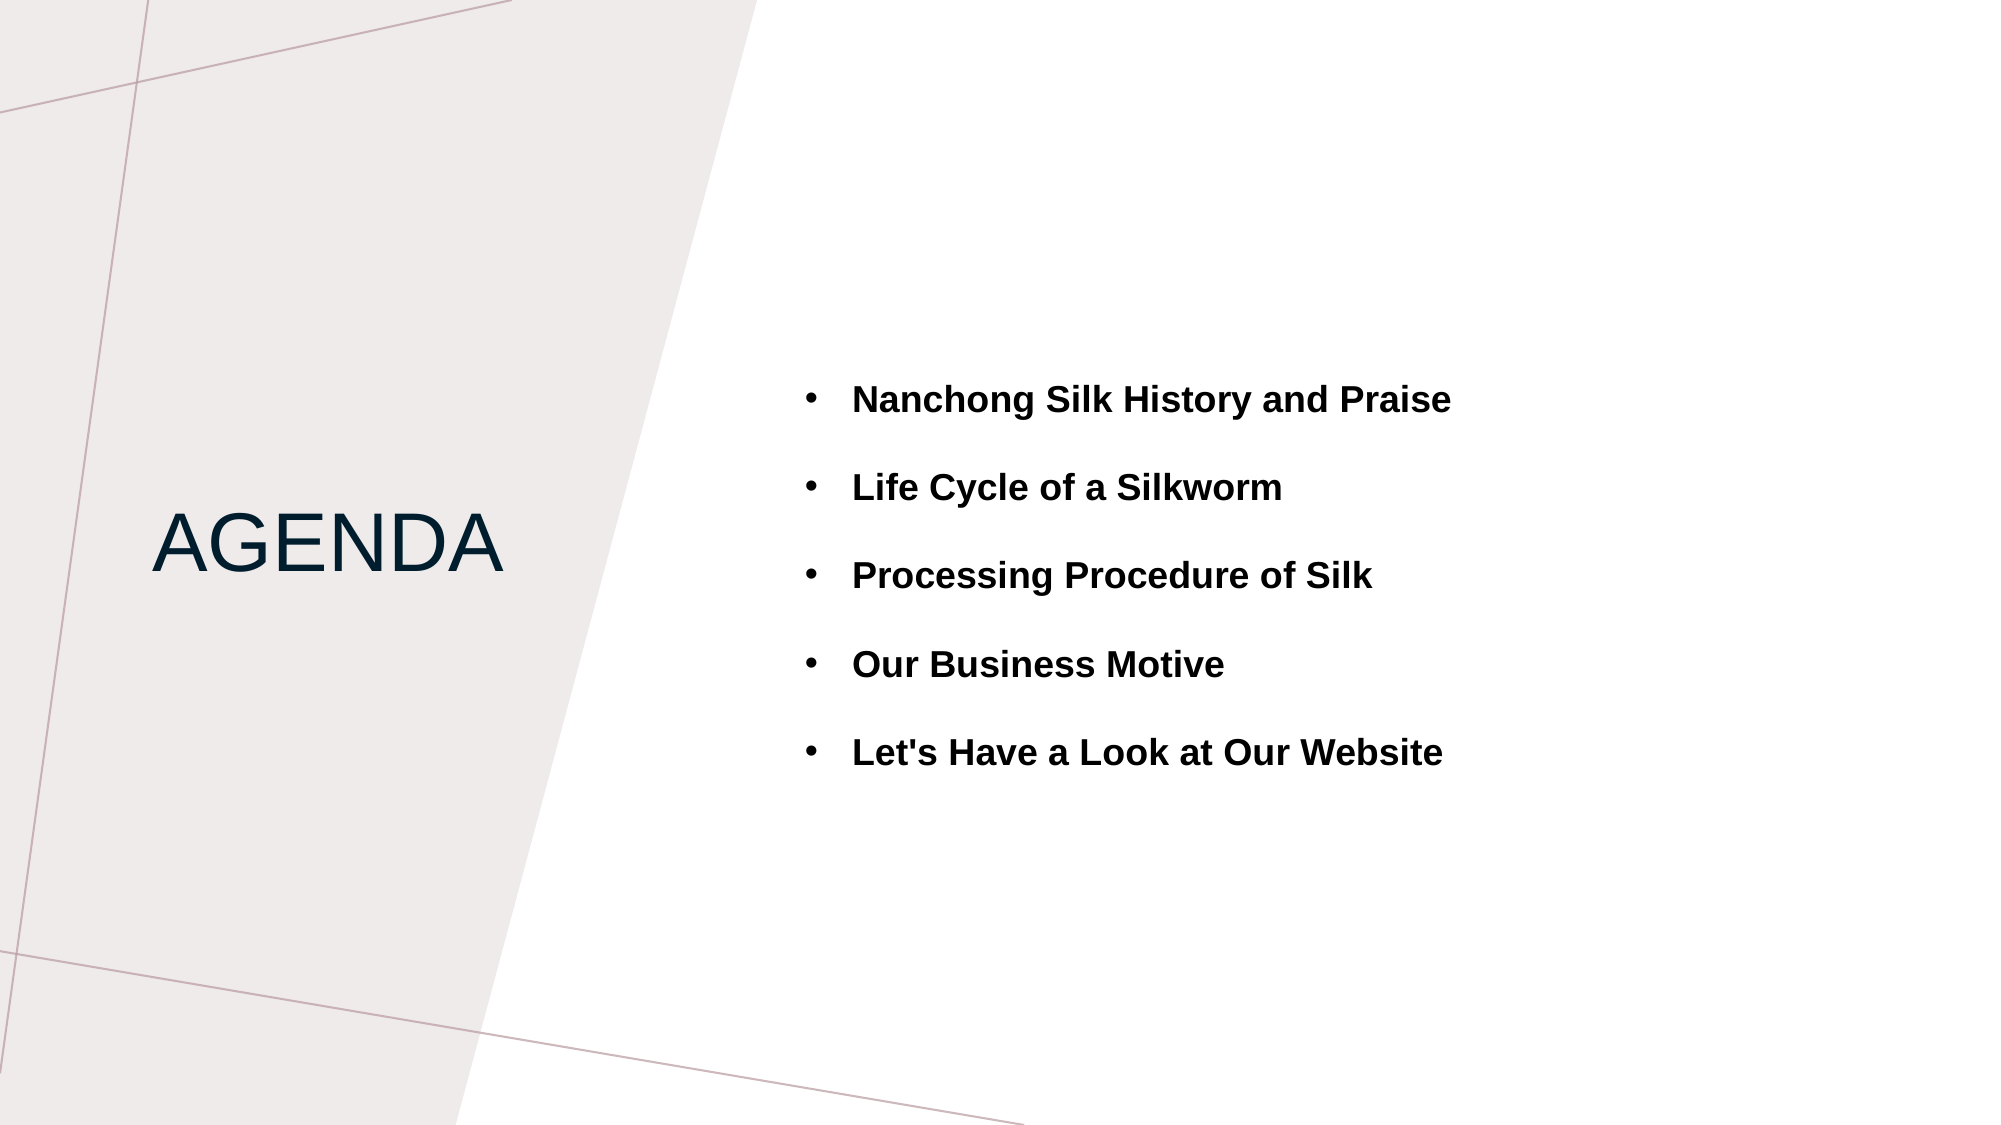

# AGENDA
Nanchong Silk History and Praise
Life Cycle of a Silkworm
Processing Procedure of Silk
Our Business Motive
Let's Have a Look at Our Website